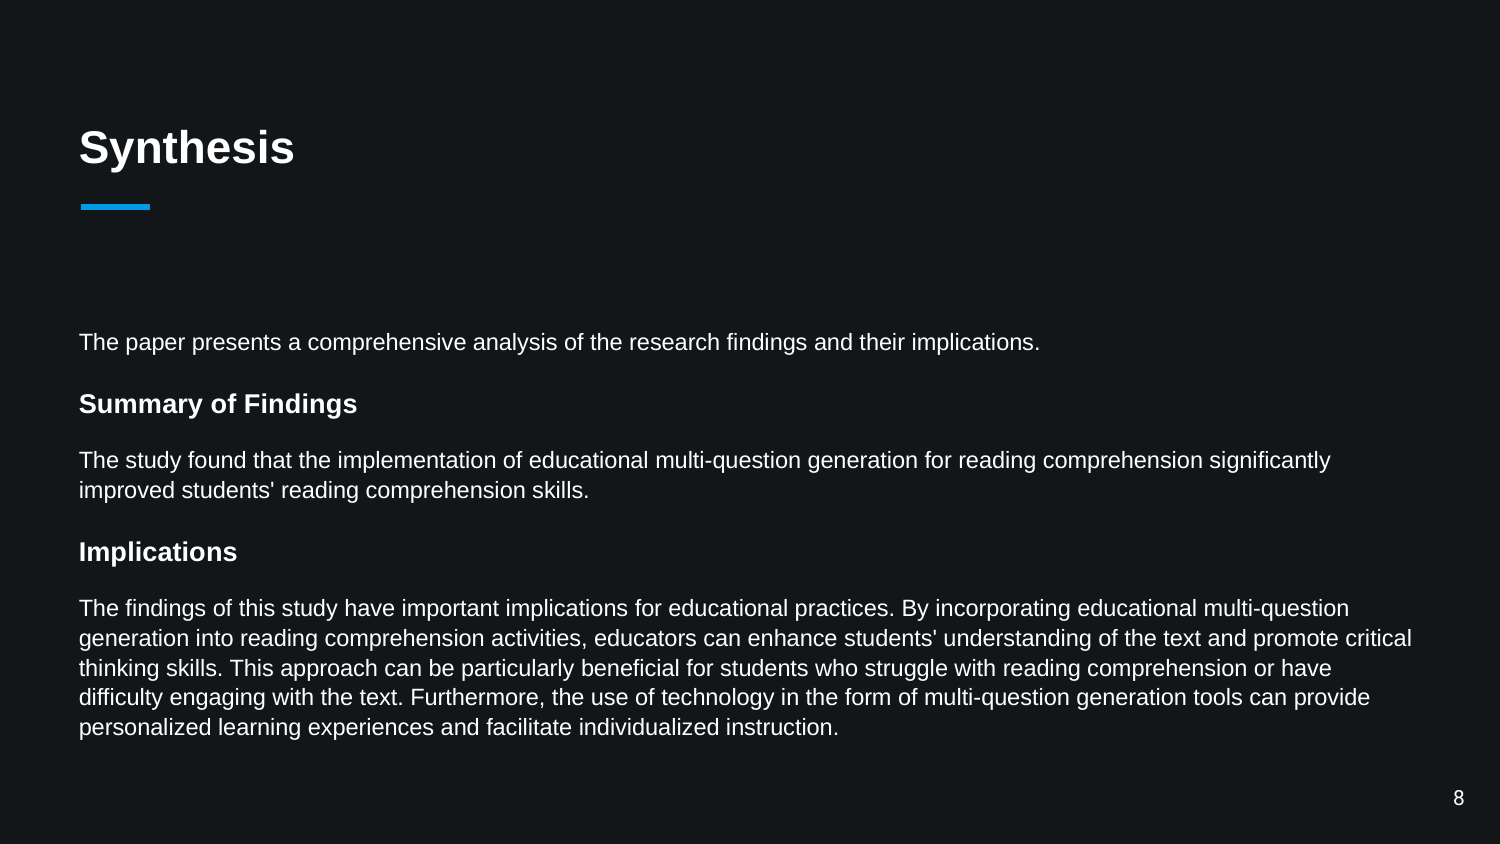

# Synthesis

The paper presents a comprehensive analysis of the research findings and their implications.
Summary of Findings
The study found that the implementation of educational multi-question generation for reading comprehension significantly improved students' reading comprehension skills.
Implications
The findings of this study have important implications for educational practices. By incorporating educational multi-question generation into reading comprehension activities, educators can enhance students' understanding of the text and promote critical thinking skills. This approach can be particularly beneficial for students who struggle with reading comprehension or have difficulty engaging with the text. Furthermore, the use of technology in the form of multi-question generation tools can provide personalized learning experiences and facilitate individualized instruction.

8